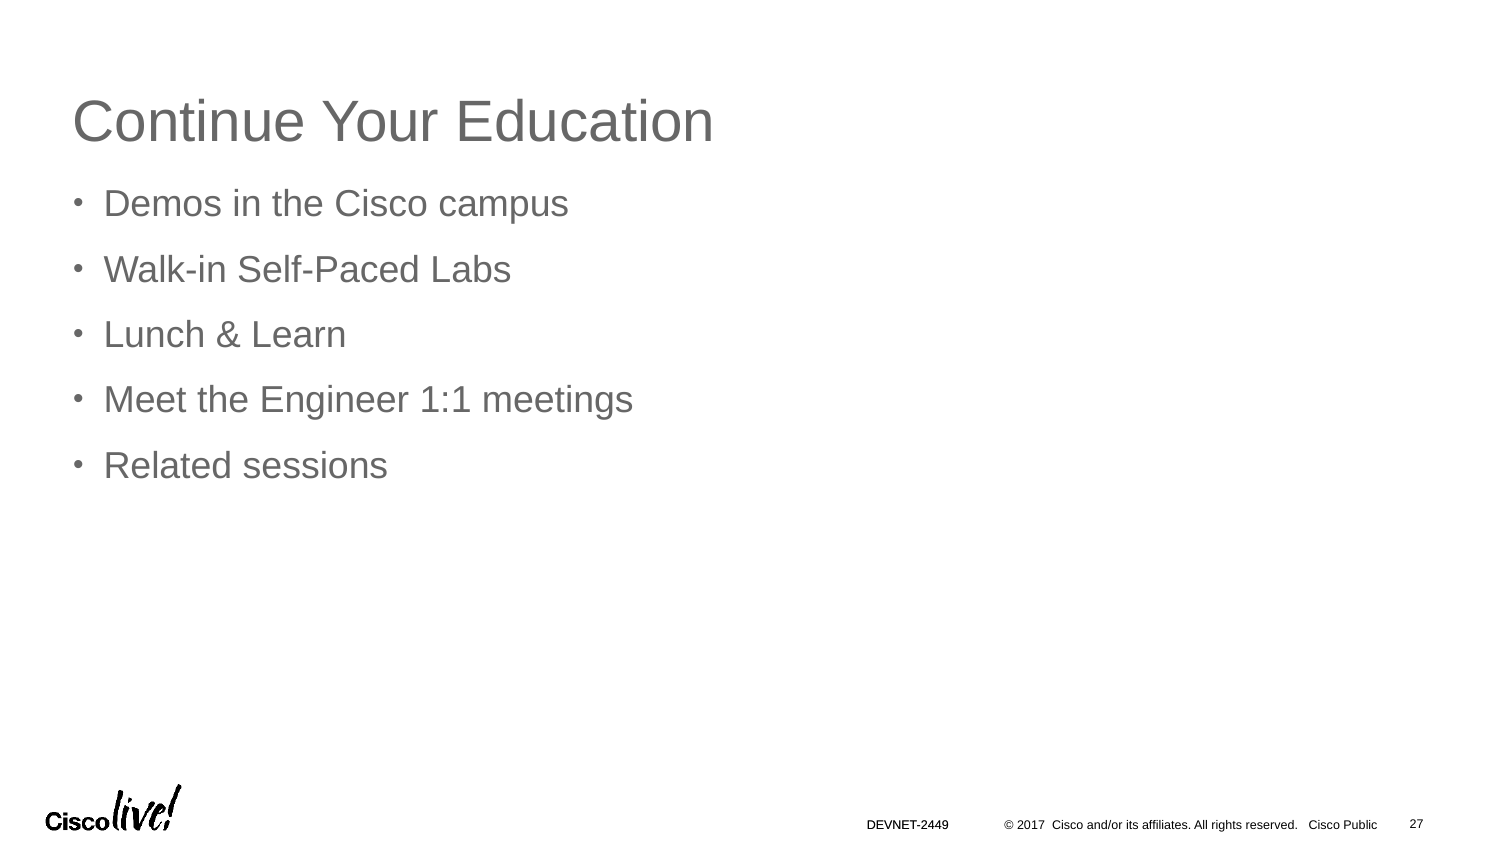

# Continue Your Education
Demos in the Cisco campus
Walk-in Self-Paced Labs
Lunch & Learn
Meet the Engineer 1:1 meetings
Related sessions
27
DEVNET-2449
DEVNET-2449